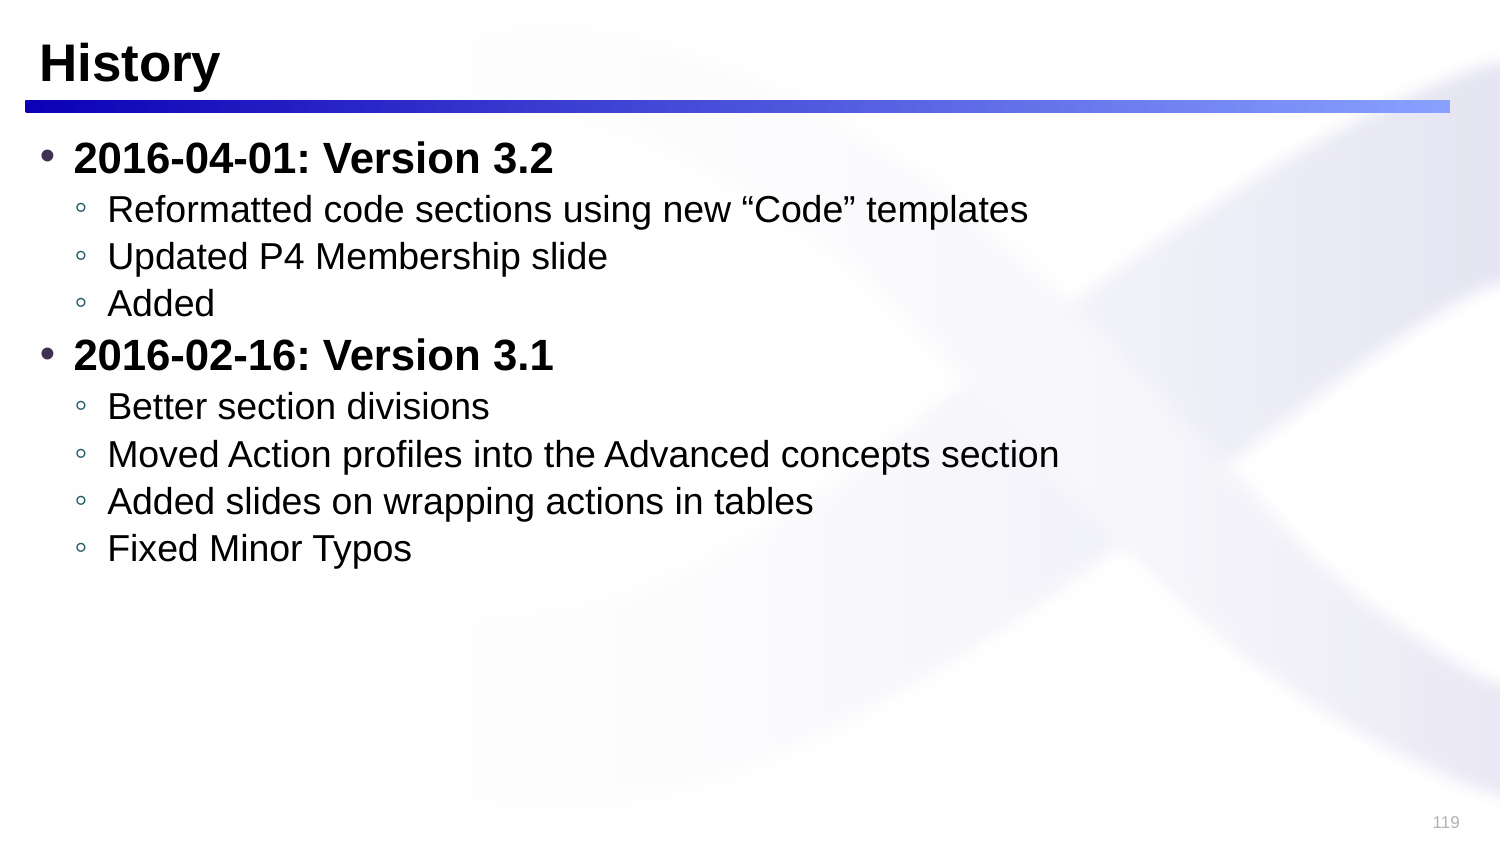

# History
2016-04-01: Version 3.2
Reformatted code sections using new “Code” templates
Updated P4 Membership slide
Added
2016-02-16: Version 3.1
Better section divisions
Moved Action profiles into the Advanced concepts section
Added slides on wrapping actions in tables
Fixed Minor Typos

119